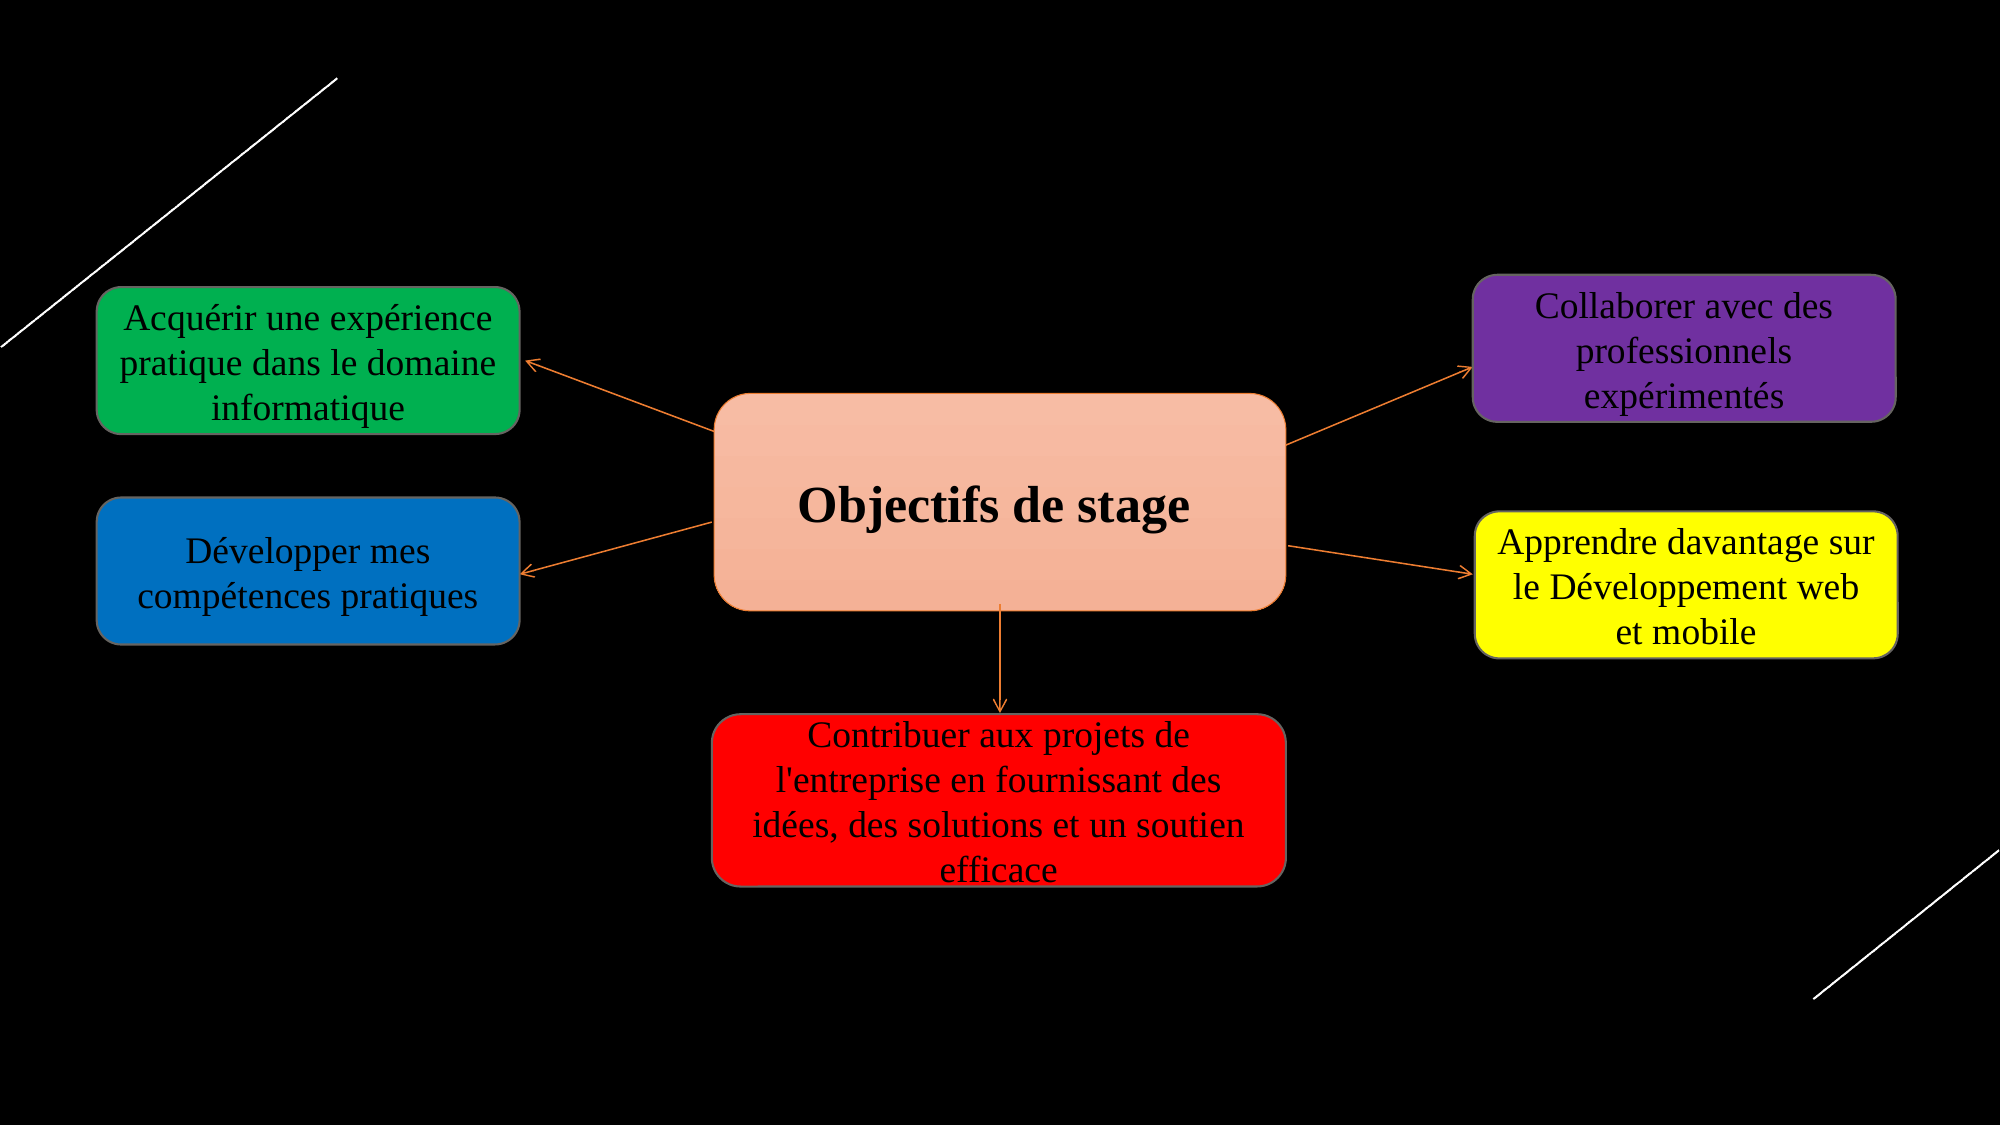

Collaborer avec des professionnels expérimentés
Acquérir une expérience pratique dans le domaine informatique
Objectifs de stage
Développer mes compétences pratiques
Apprendre davantage sur le Développement web et mobile
Contribuer aux projets de l'entreprise en fournissant des idées, des solutions et un soutien efficace